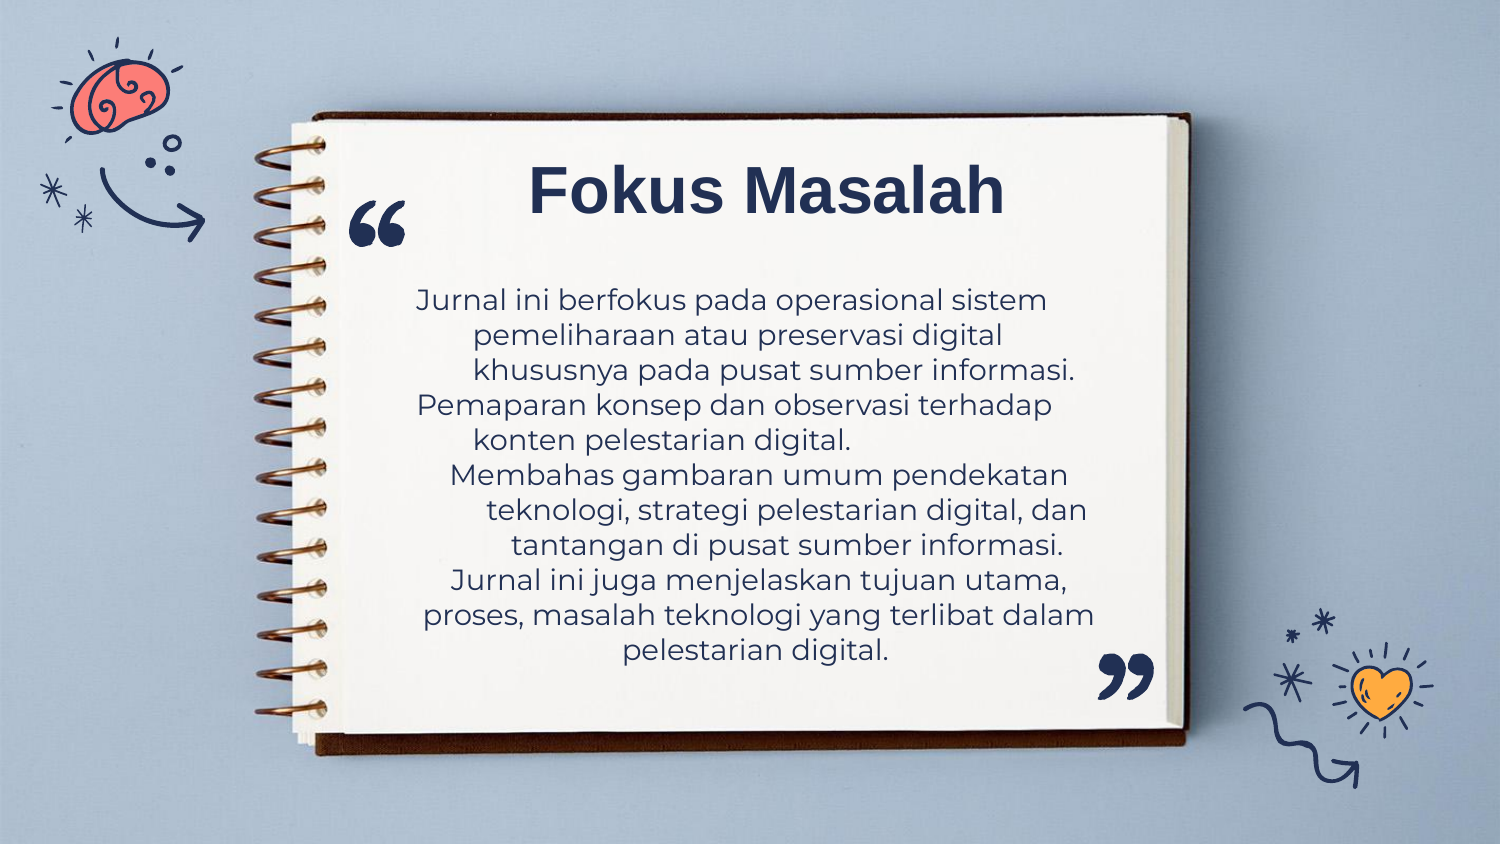

# Fokus Masalah

Jurnal ini berfokus pada operasional sistem pemeliharaan atau preservasi digital khususnya pada pusat sumber informasi.
Pemaparan konsep dan observasi terhadap konten pelestarian digital.
Membahas gambaran umum pendekatan teknologi, strategi pelestarian digital, dan tantangan di pusat sumber informasi.
Jurnal ini juga menjelaskan tujuan utama, proses, masalah teknologi yang terlibat dalam pelestarian digital.